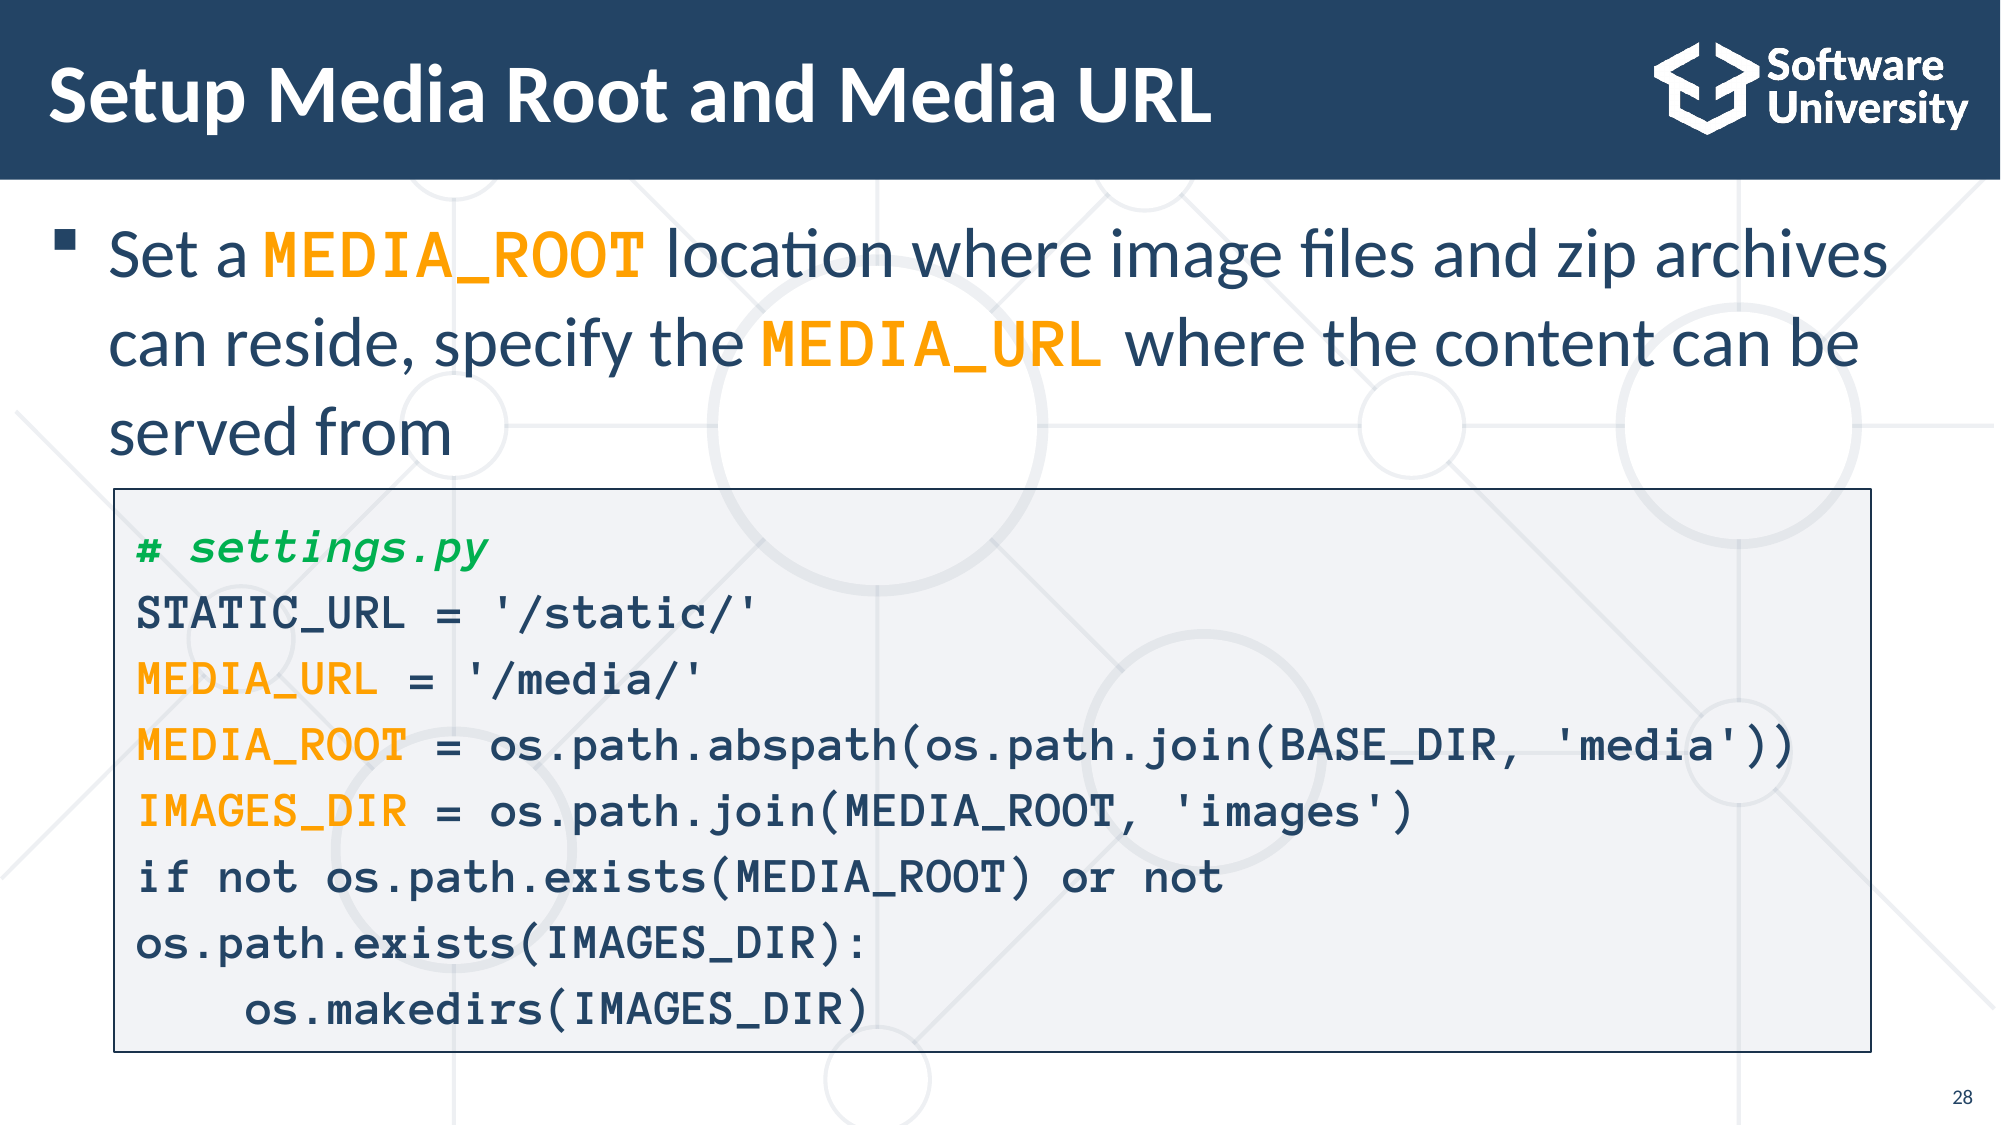

# Setup Media Root and Media URL
Set a MEDIA_ROOT location where image files and zip archives can reside, specify the MEDIA_URL where the content can be served from
# settings.py
STATIC_URL = '/static/'
MEDIA_URL = '/media/'
MEDIA_ROOT = os.path.abspath(os.path.join(BASE_DIR, 'media'))
IMAGES_DIR = os.path.join(MEDIA_ROOT, 'images')
if not os.path.exists(MEDIA_ROOT) or not os.path.exists(IMAGES_DIR):
    os.makedirs(IMAGES_DIR)
28